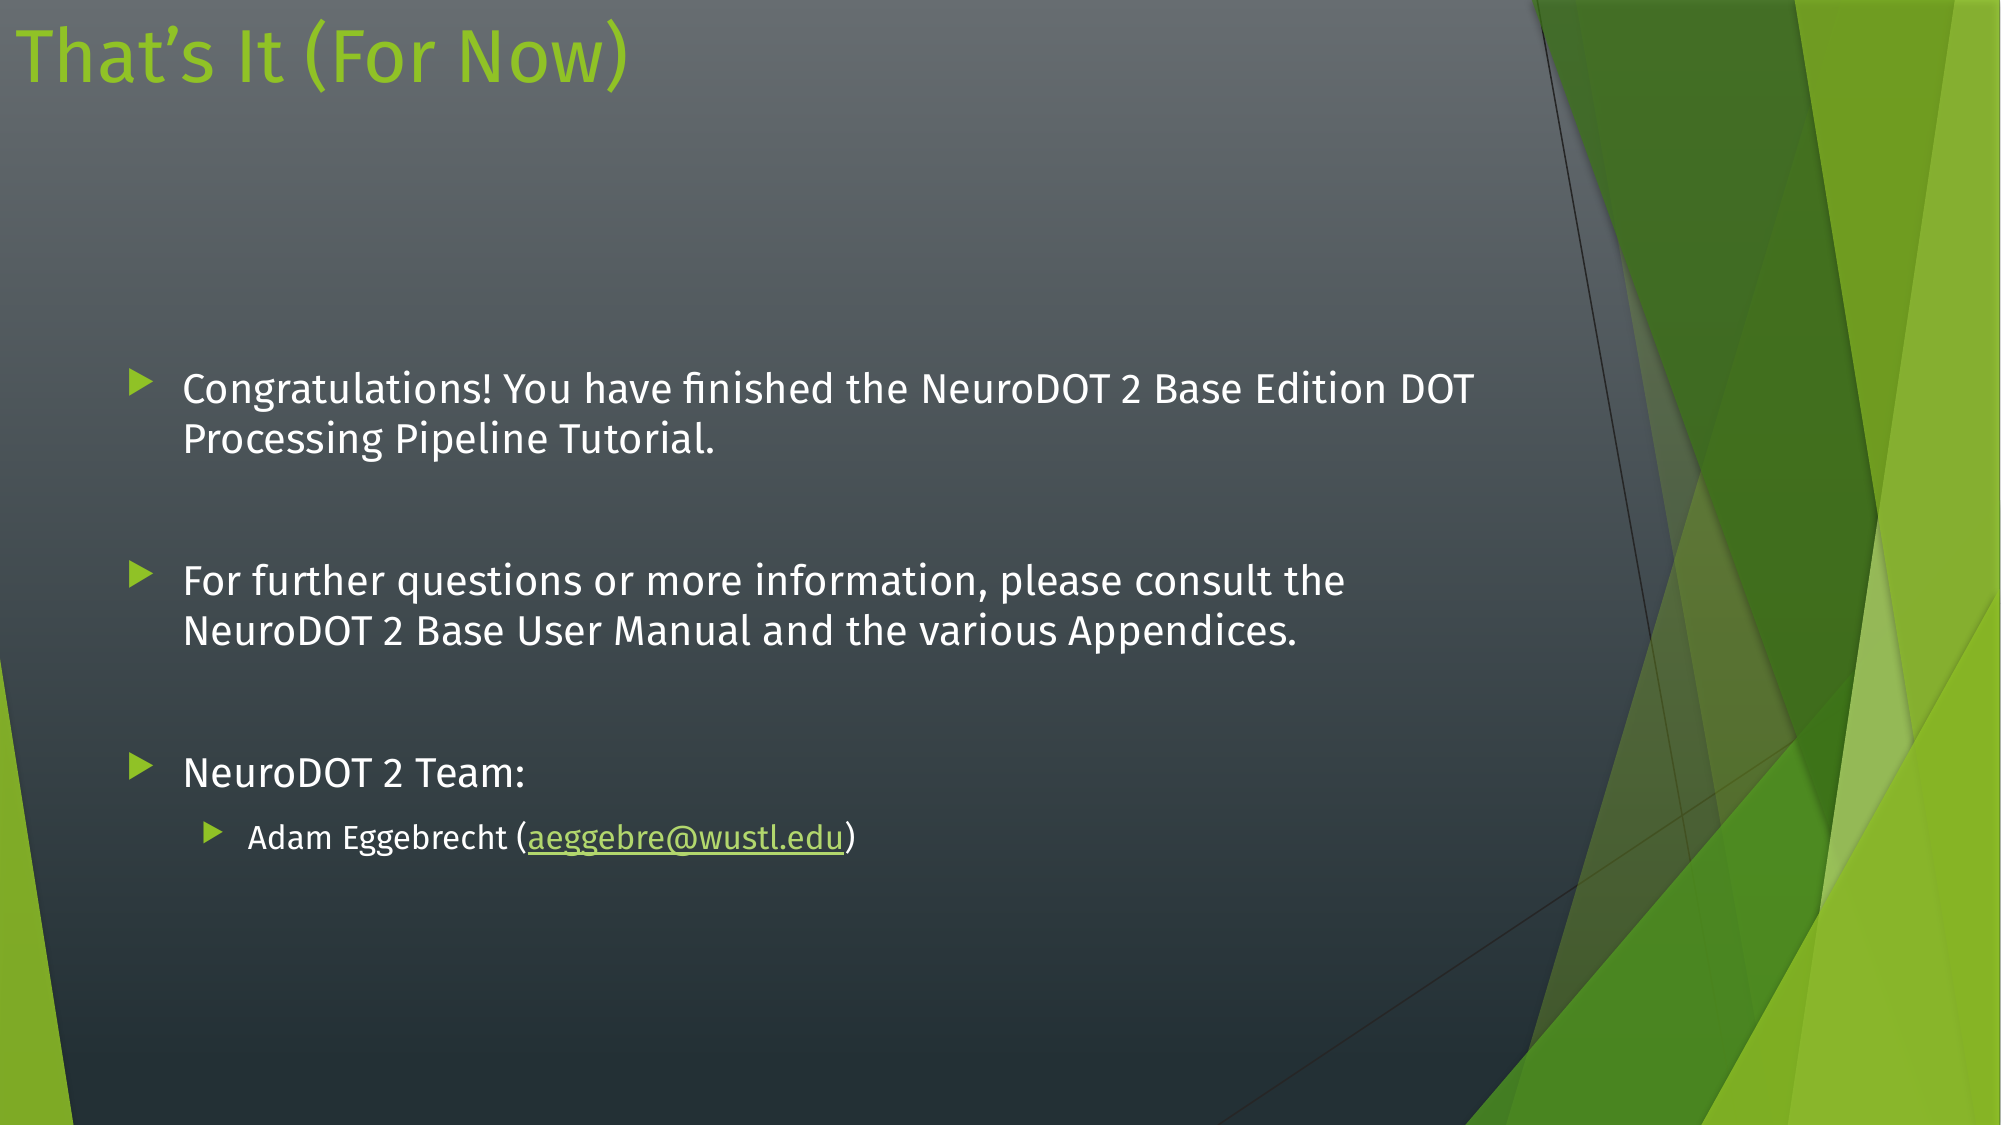

# That’s It (For Now)
Congratulations! You have finished the NeuroDOT 2 Base Edition DOT Processing Pipeline Tutorial.

For further questions or more information, please consult the NeuroDOT 2 Base User Manual and the various Appendices.

NeuroDOT 2 Team:
Adam Eggebrecht (aeggebre@wustl.edu)